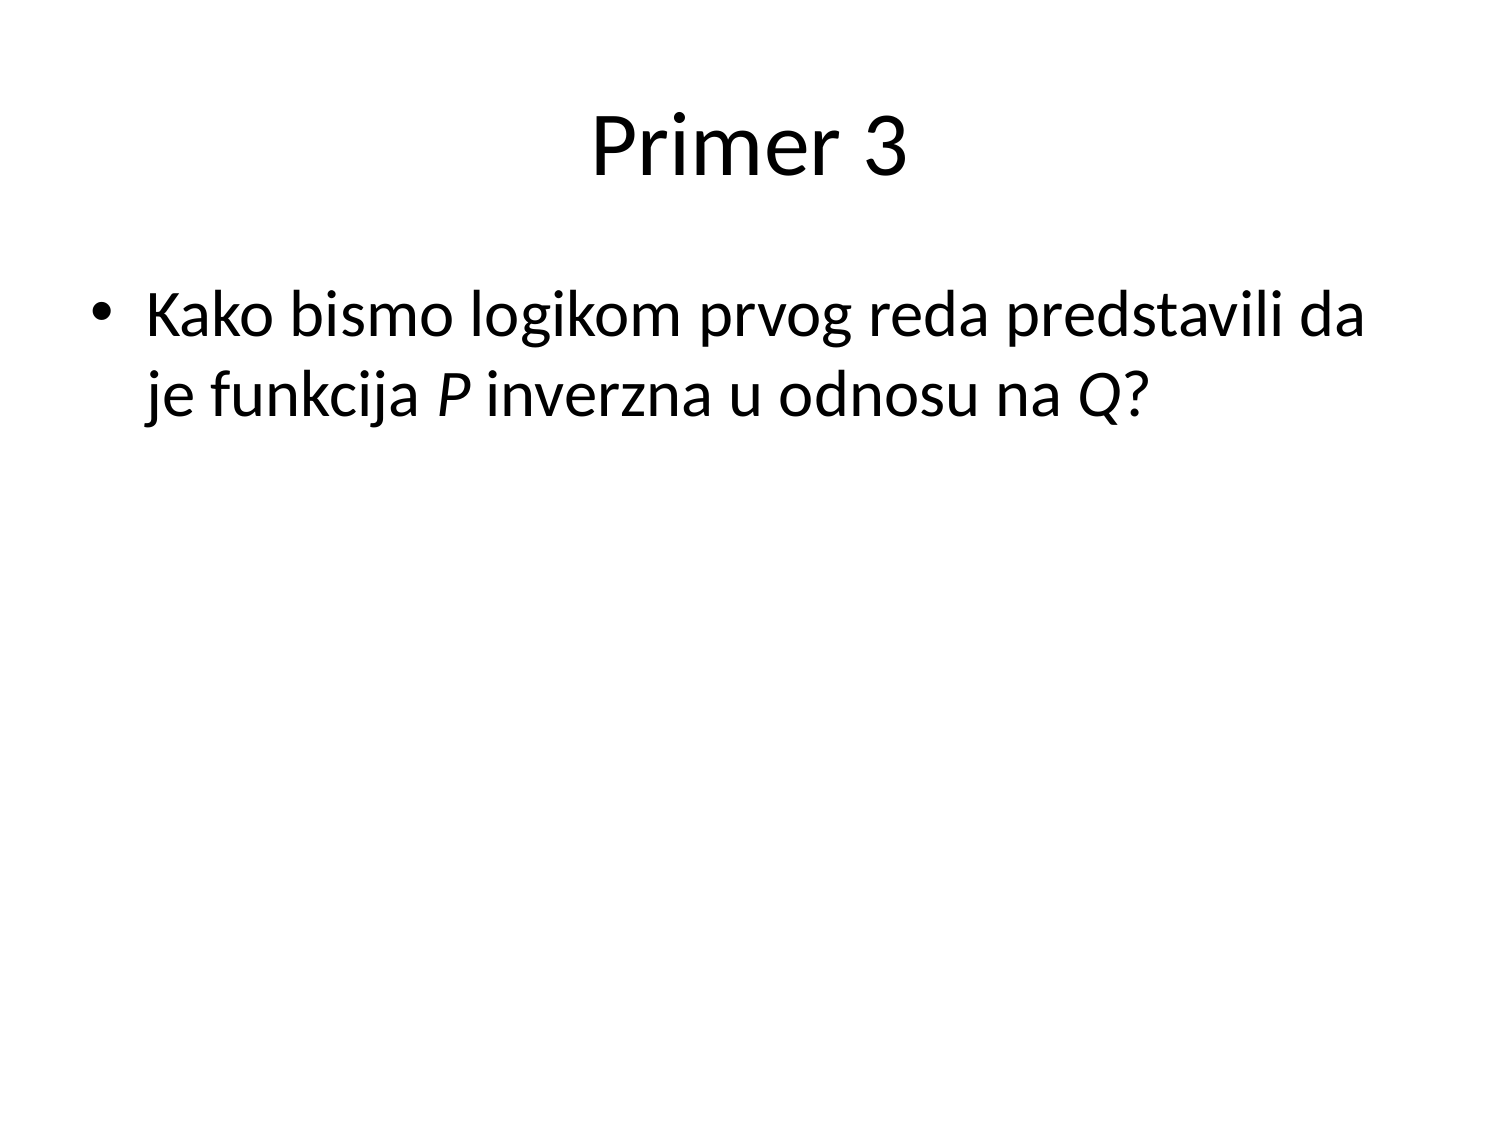

# Primer 3
Kako bismo logikom prvog reda predstavili da je funkcija P inverzna u odnosu na Q?